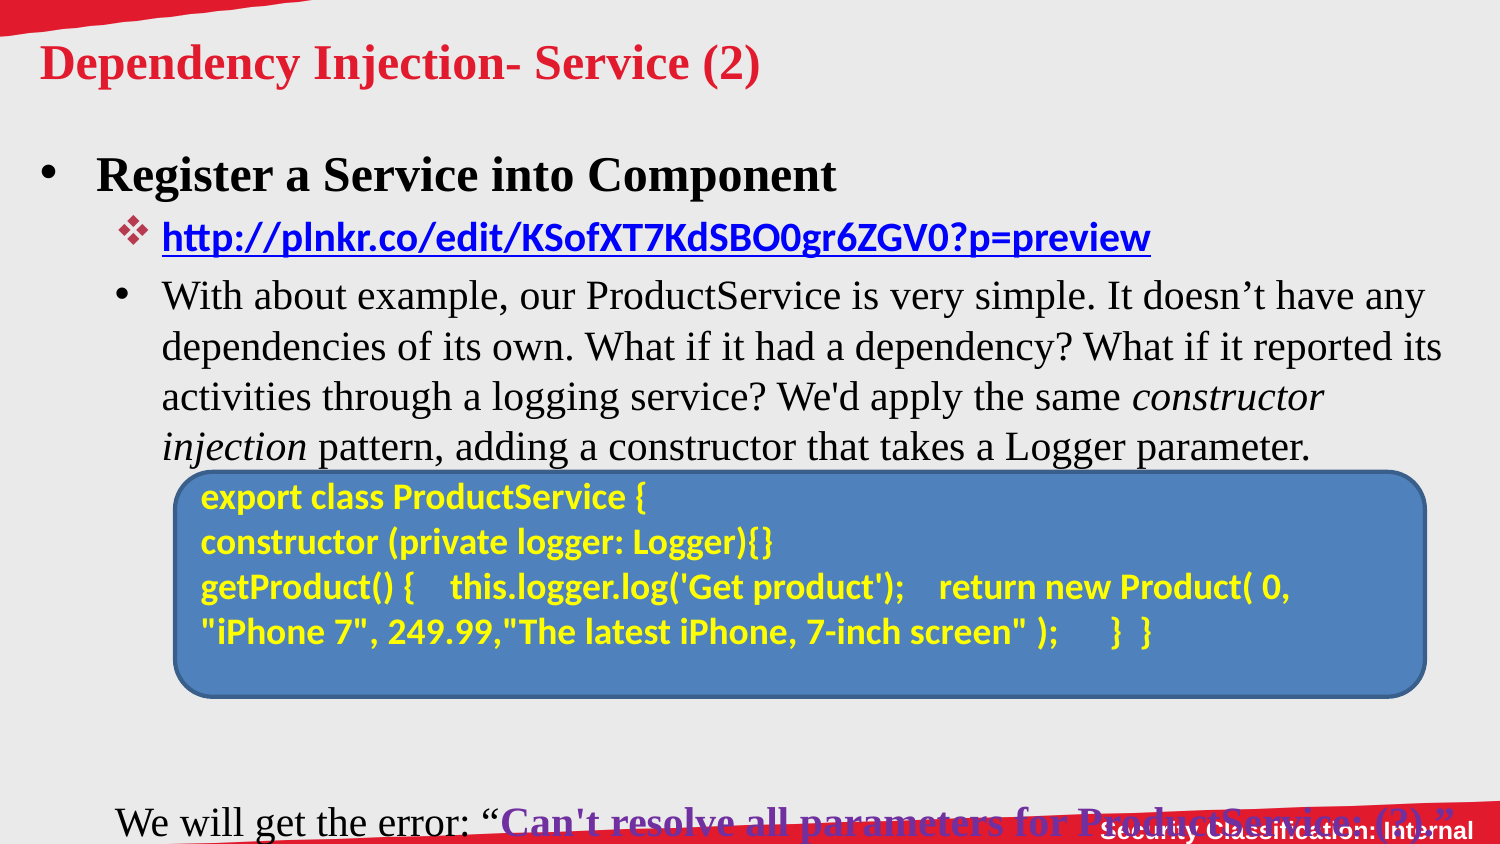

# Dependency Injection- Service (2)
Register a Service into Component
http://plnkr.co/edit/KSofXT7KdSBO0gr6ZGV0?p=preview
With about example, our ProductService is very simple. It doesn’t have any dependencies of its own. What if it had a dependency? What if it reported its activities through a logging service? We'd apply the same constructor injection pattern, adding a constructor that takes a Logger parameter.

We will get the error: “Can't resolve all parameters for ProductService: (?).”

export class ProductService {
constructor (private logger: Logger){}
getProduct() {    this.logger.log('Get product');    return new Product( 0, "iPhone 7", 249.99,"The latest iPhone, 7-inch screen" );      }  }